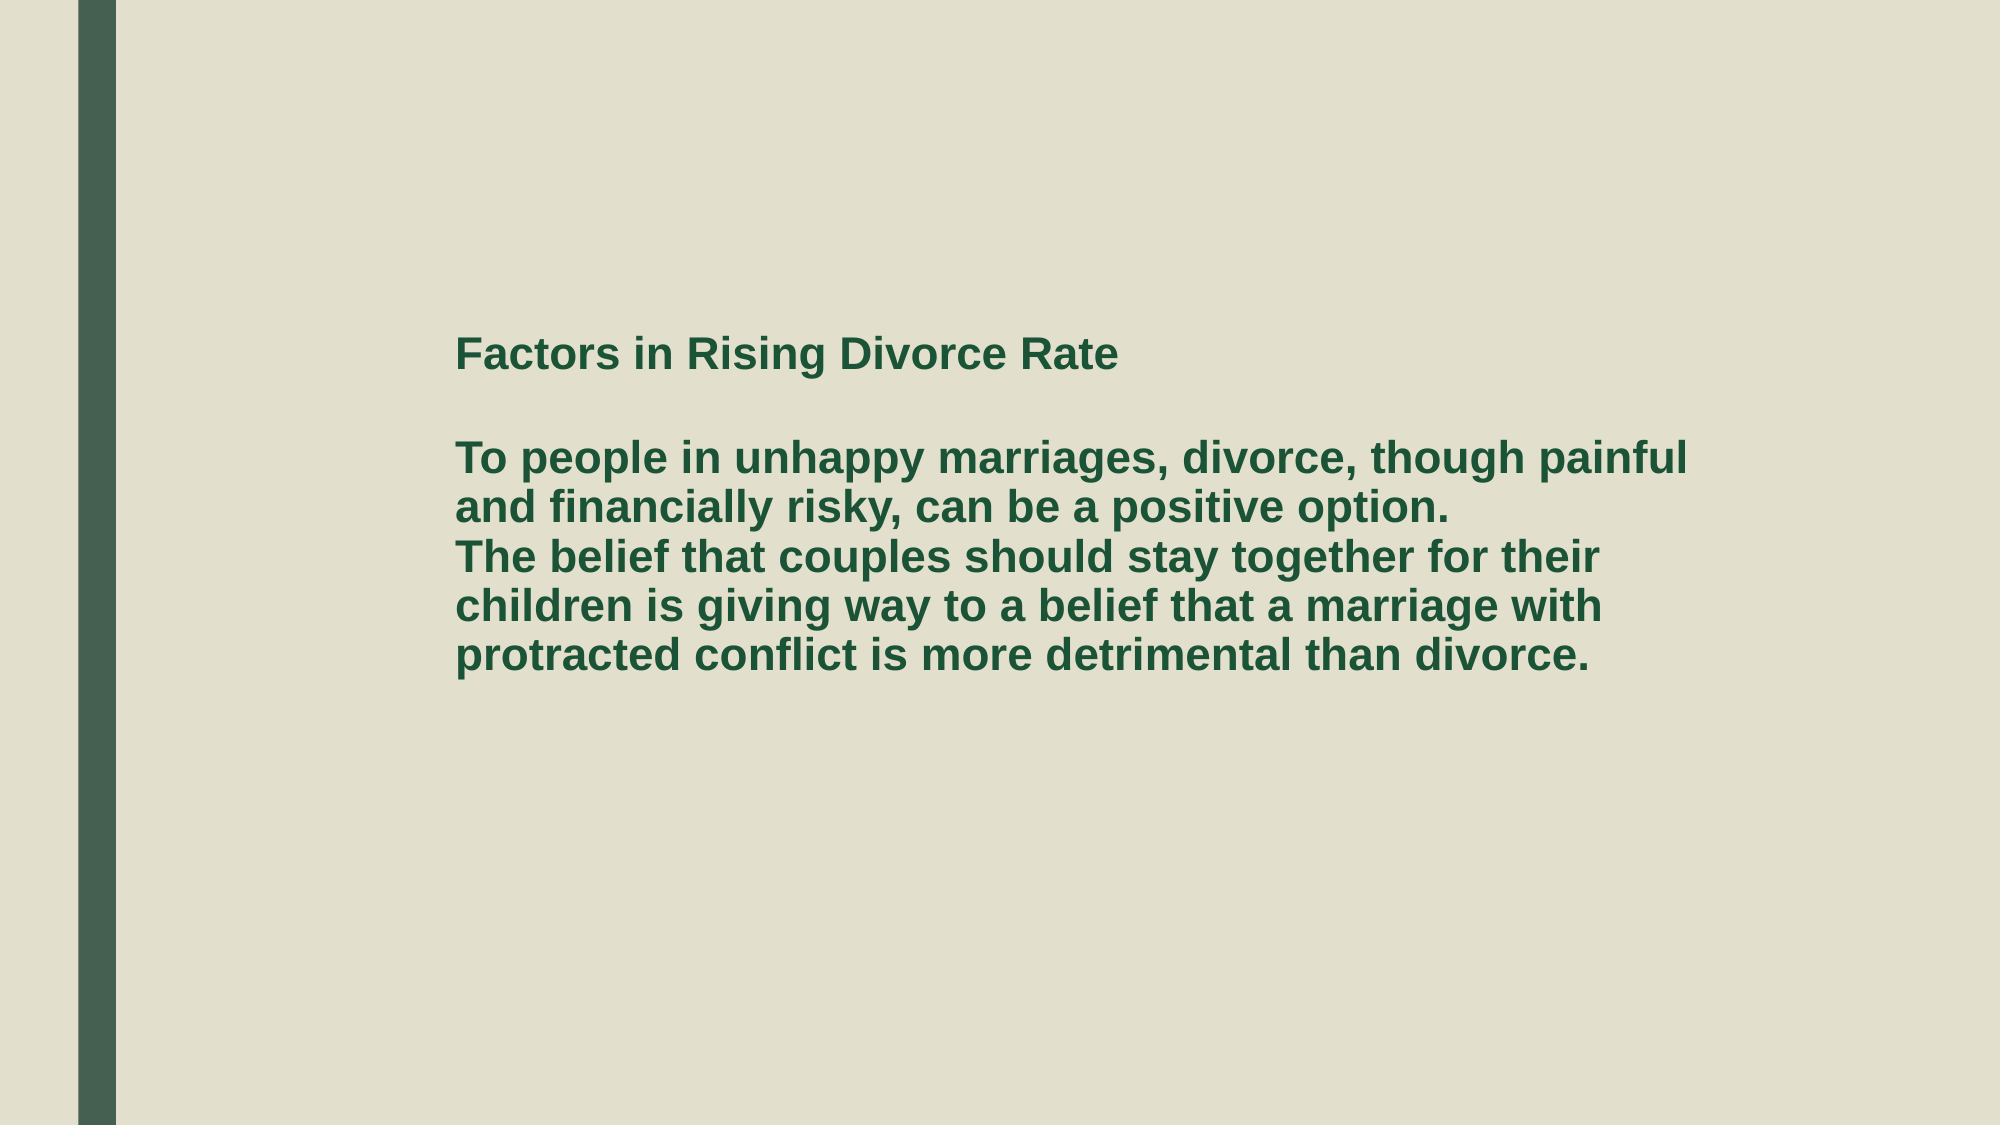

Factors in Rising Divorce Rate

To people in unhappy marriages, divorce, though painful and financially risky, can be a positive option.
The belief that couples should stay together for their children is giving way to a belief that a marriage with protracted conflict is more detrimental than divorce.